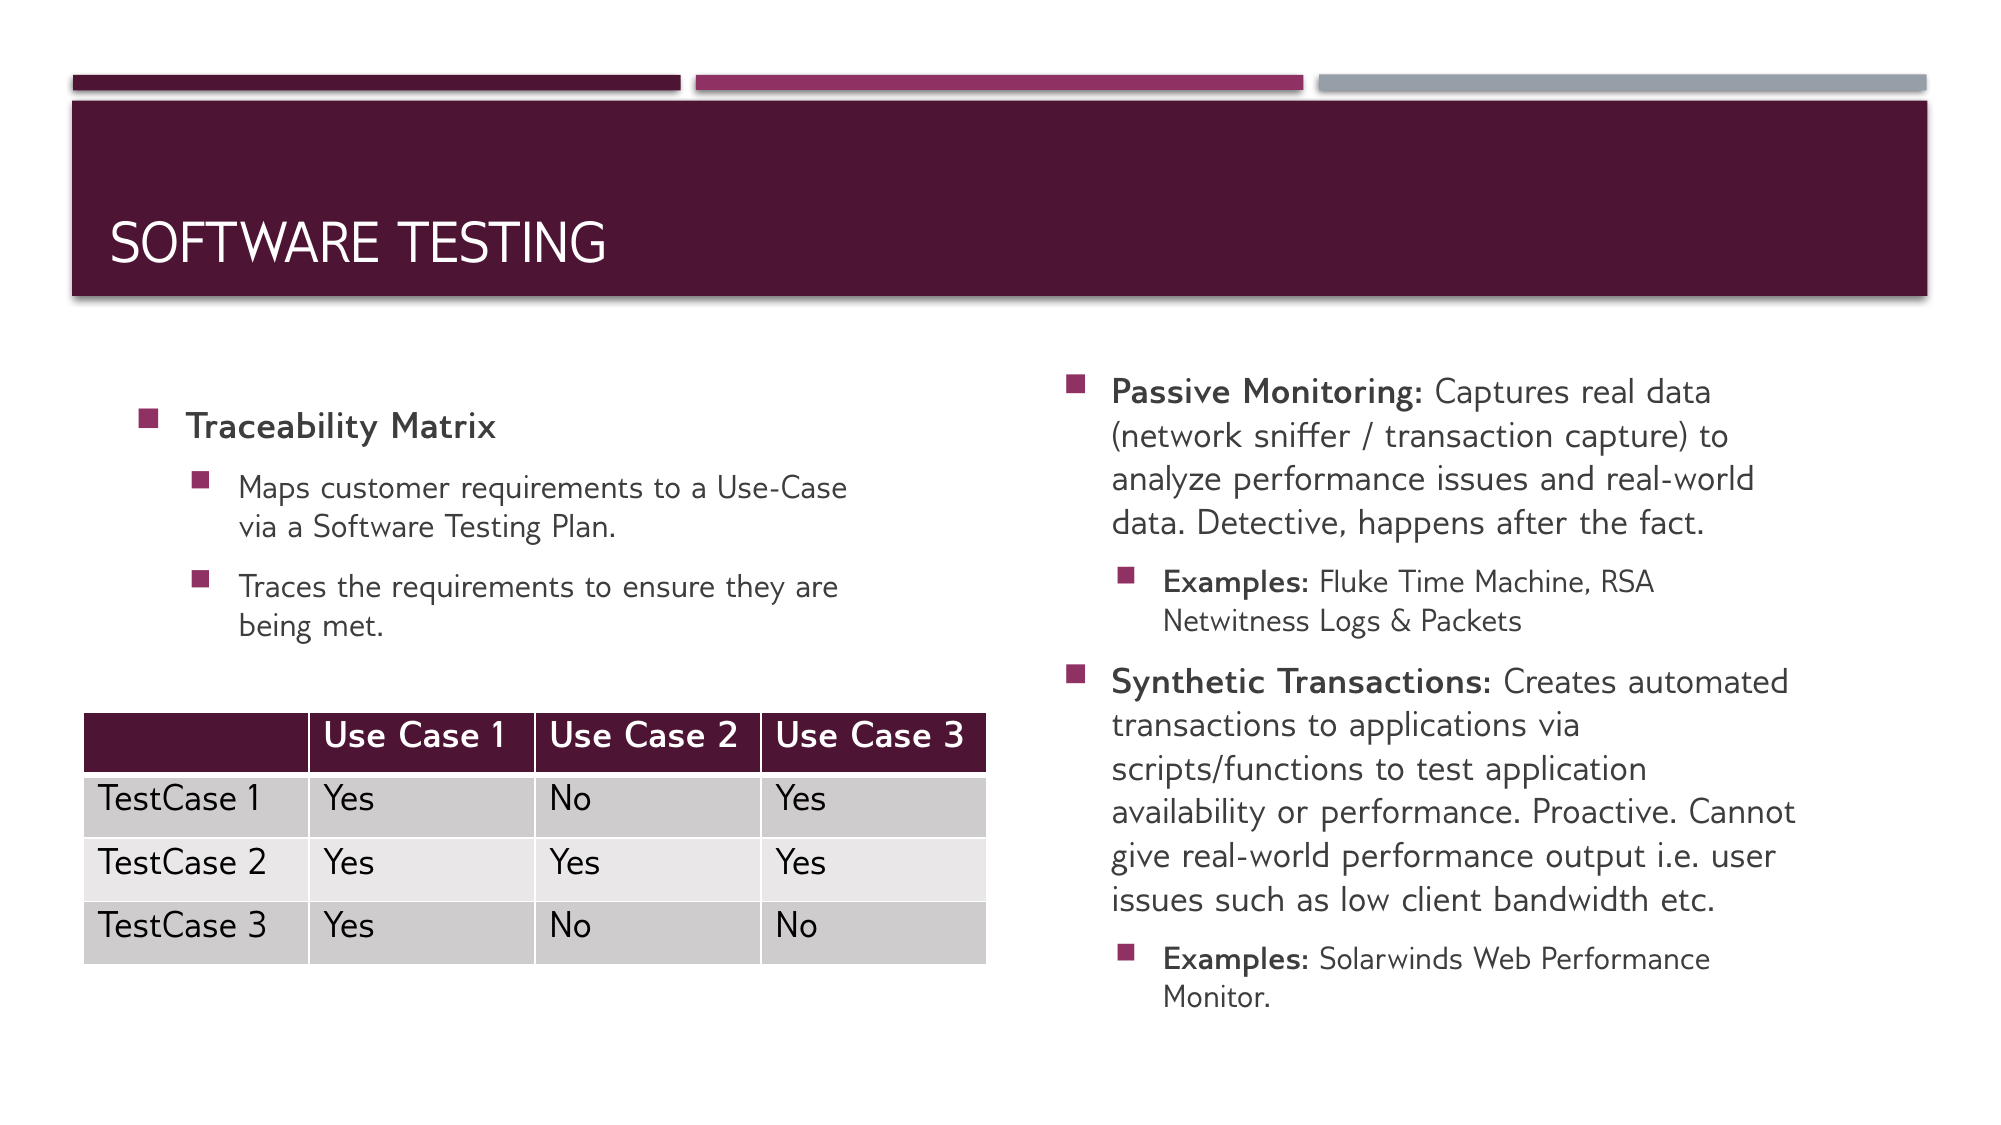

# Software testing
Traceability Matrix
Maps customer requirements to a Use-Case via a Software Testing Plan.
Traces the requirements to ensure they are being met.
Passive Monitoring: Captures real data (network sniffer / transaction capture) to analyze performance issues and real-world data. Detective, happens after the fact.
Examples: Fluke Time Machine, RSA Netwitness Logs & Packets
Synthetic Transactions: Creates automated transactions to applications via scripts/functions to test application availability or performance. Proactive. Cannot give real-world performance output i.e. user issues such as low client bandwidth etc.
Examples: Solarwinds Web Performance Monitor.
|  | Use Case 1 | Use Case 2 | Use Case 3 |
| --- | --- | --- | --- |
| TestCase 1 | Yes | No | Yes |
| TestCase 2 | Yes | Yes | Yes |
| TestCase 3 | Yes | No | No |